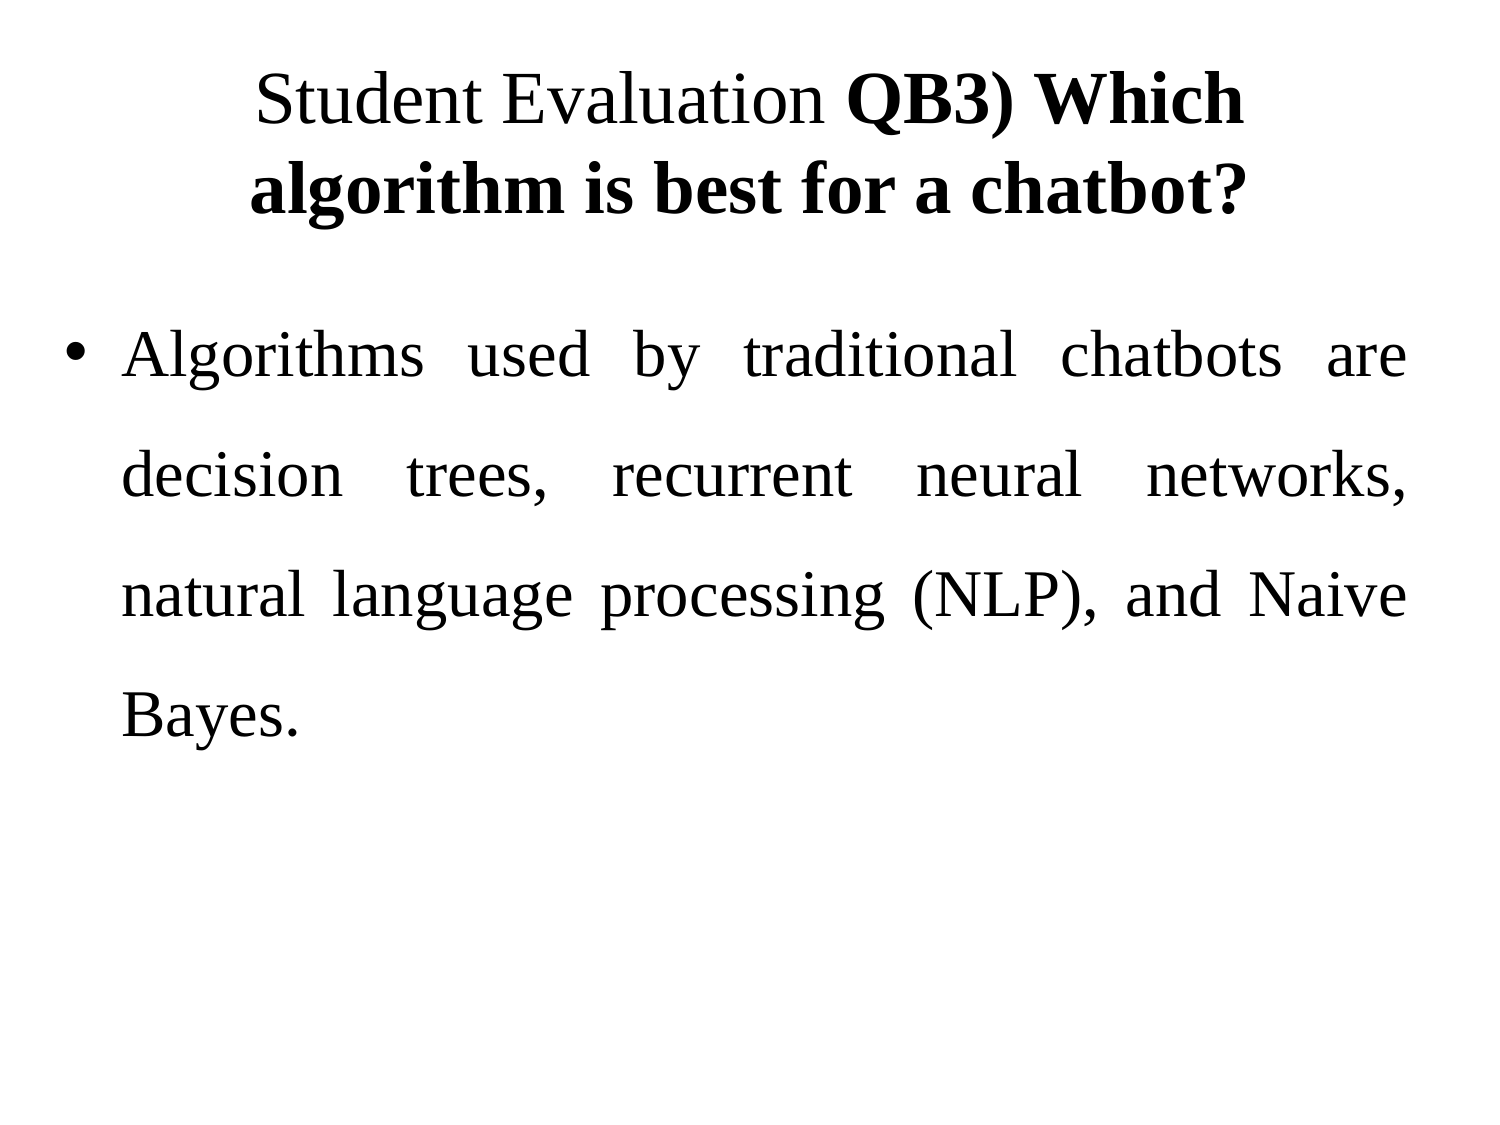

# Student Evaluation QB3) Which algorithm is best for a chatbot?
Algorithms used by traditional chatbots are decision trees, recurrent neural networks, natural language processing (NLP), and Naive Bayes.